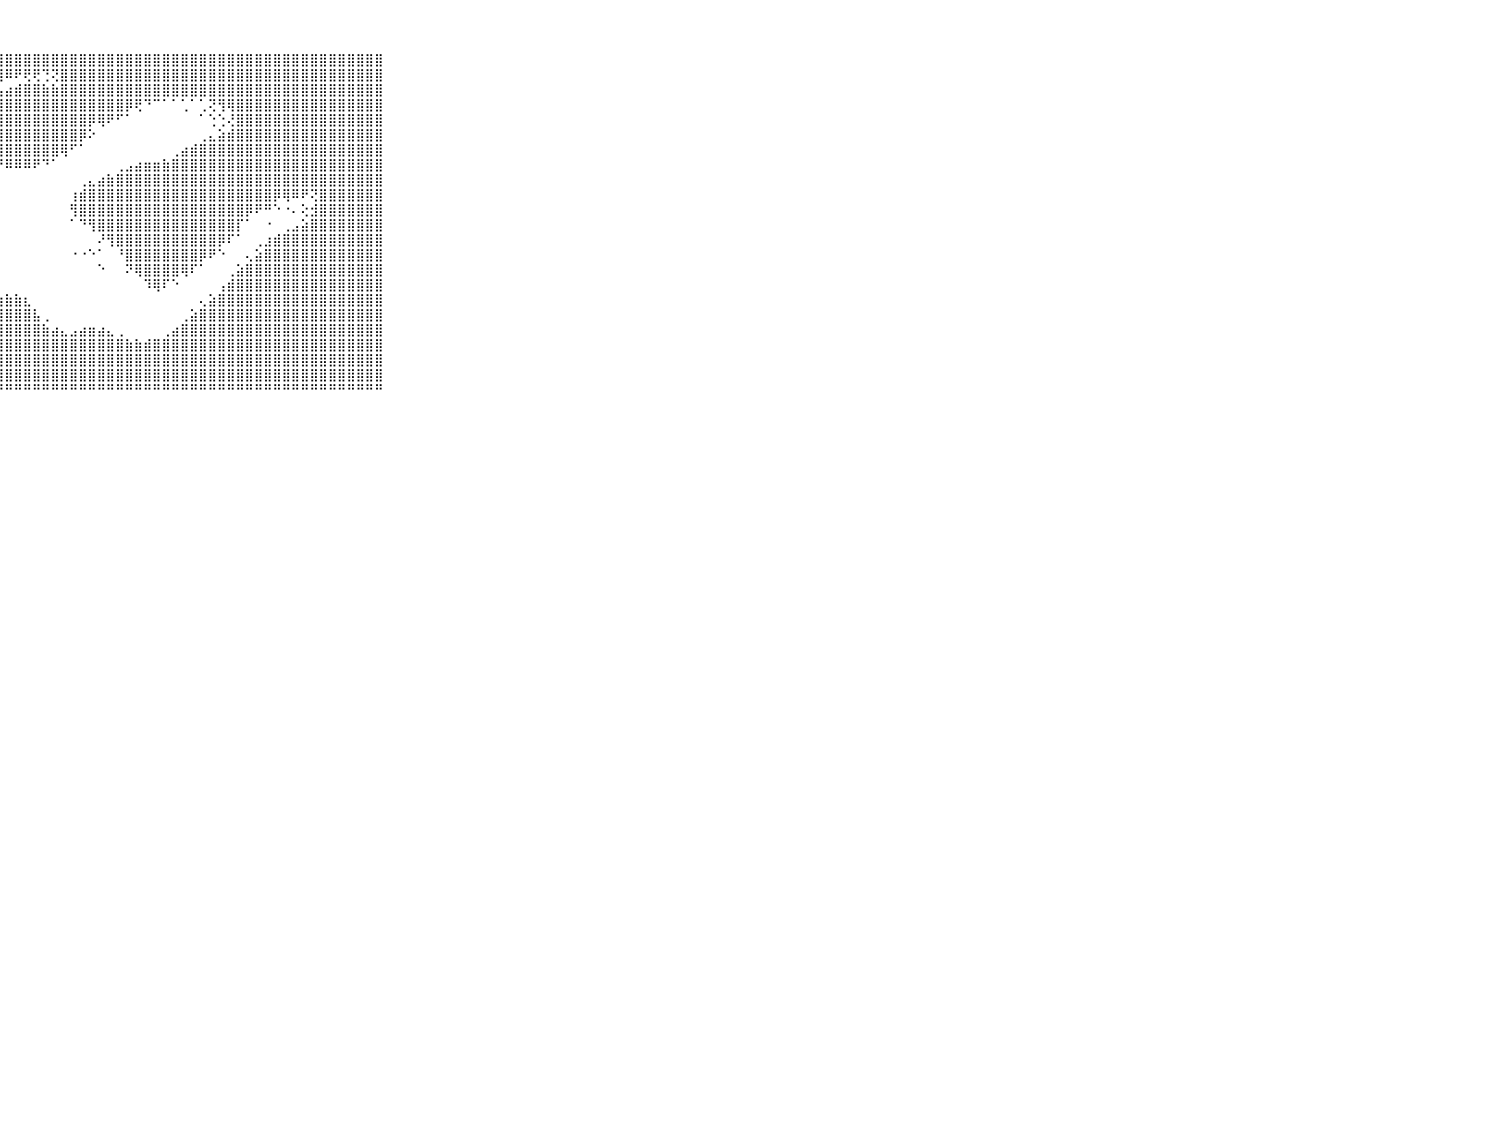

⠀⠀⠀⠀⠀⠀⠀⠀⠀⠀⠀⣿⣿⣿⣿⣿⣿⣿⣿⣿⣿⣿⣿⣿⣿⣿⣿⣿⣿⣿⣿⣿⣿⣿⣿⣿⣿⣿⣿⣿⣿⣿⣿⣿⣿⣿⣿⣿⣿⣿⣿⣿⣿⣿⣿⣿⣿⣿⣿⣿⣿⣿⣿⣿⣿⣿⣿⣿⣿⠀⠀⠀⠀⠀⠀⠀⠀⠀⠀⠀⠀
⠀⠀⠀⠀⠀⠀⠀⠀⠀⠀⠀⣿⣿⣿⣿⣿⣿⣿⣿⣿⣿⣿⣿⣿⣿⣿⡿⢿⠿⠟⢟⢟⢙⢝⣿⣿⣿⣿⣿⣿⣿⣿⣿⣿⣿⣿⣿⣿⣿⣿⣿⣿⣿⣿⣿⣿⣿⣿⣿⣿⣿⣿⣿⣿⣿⣿⣿⣿⣿⠀⠀⠀⠀⠀⠀⠀⠀⠀⠀⠀⠀
⠀⠀⠀⠀⠀⠀⠀⠀⠀⠀⠀⣿⣿⣿⣿⣿⣿⣿⡿⠿⠟⠛⠙⢉⣁⣄⣄⣤⣴⣾⣿⣿⣷⣷⣿⣿⣿⣿⣿⣿⣿⣿⣿⣿⣿⣿⣿⣿⣿⣿⣿⣿⣿⣿⣿⣿⣿⣿⣿⣿⣿⣿⣿⣿⣿⣿⣿⣿⣿⠀⠀⠀⠀⠀⠀⠀⠀⠀⠀⠀⠀
⠀⠀⠀⠀⠀⠀⠀⠀⠀⠀⠀⣿⢿⢟⠛⠙⠁⠀⠀⢀⣠⣴⣷⣿⣿⣿⣿⣿⣿⣿⣿⣿⣿⣿⣿⣿⣿⣿⣿⣿⣿⡿⢟⠙⠉⠁⠁⢁⠁⢁⢝⢻⢿⣿⣿⣿⣿⣿⣿⣿⣿⣿⣿⣿⣿⣿⣿⣿⣿⠀⠀⠀⠀⠀⠀⠀⠀⠀⠀⠀⠀
⠀⠀⠀⠀⠀⠀⠀⠀⠀⠀⠀⠀⠁⠀⢀⣄⣴⣷⣿⣿⣿⣿⣿⣿⣿⣿⣿⣿⣿⣿⣿⣿⣿⣿⣿⣿⣿⡿⢿⠟⠋⠁⠀⠀⠀⠀⠀⠀⠀⠁⢑⢑⢜⣿⣿⣿⣿⣿⣿⣿⣿⣿⣿⣿⣿⣿⣿⣿⣿⠀⠀⠀⠀⠀⠀⠀⠀⠀⠀⠀⠀
⠀⠀⠀⠀⠀⠀⠀⠀⠀⠀⠀⠀⠀⠁⠙⠛⠻⠿⢿⣿⣿⣿⣿⣿⣿⣿⣿⣿⣿⣿⣿⣿⣿⣿⣿⣿⡿⠕⠀⠀⠀⠀⠀⠀⠀⠀⠀⠀⠀⢀⣄⣵⣾⣿⣿⣿⣿⣿⣿⣿⣿⣿⣿⣿⣿⣿⣿⣿⣿⠀⠀⠀⠀⠀⠀⠀⠀⠀⠀⠀⠀
⠀⠀⠀⠀⠀⠀⠀⠀⠀⠀⠀⠀⠀⠀⠀⠀⠀⠀⠀⠀⠁⠉⠙⠟⢿⣿⣿⣿⣿⣿⣿⣿⣿⣿⢿⠋⠁⠀⠀⠀⠀⠀⠀⠀⠀⠀⢀⣴⣾⣿⣿⣿⣿⣿⣿⣿⣿⣿⣿⣿⣿⣿⣿⣿⣿⣿⣿⣿⣿⠀⠀⠀⠀⠀⠀⠀⠀⠀⠀⠀⠀
⠀⠀⠀⠀⠀⠀⠀⠀⠀⠀⠀⠀⠀⠀⠀⠀⠀⠀⠀⠀⠀⠀⠀⠀⠀⠁⠝⠟⠿⠿⠿⠟⠙⠁⠀⠀⠀⠀⠀⠀⢀⣠⣴⣶⣶⣷⣿⣿⣿⣿⣿⣿⣿⣿⣿⣿⣿⣿⣿⣿⣿⣿⣿⣿⣿⣿⣿⣿⣿⠀⠀⠀⠀⠀⠀⠀⠀⠀⠀⠀⠀
⠀⠀⠀⠀⠀⠀⠀⠀⠀⠀⠀⠀⠀⠀⠀⠀⠀⠀⠁⠀⠀⠀⠀⠀⠀⠀⠀⠀⠀⠀⠀⠀⠀⠀⠀⠀⢀⣄⣴⣷⣿⣿⣿⣿⣿⣿⣿⣿⣿⣿⣿⣿⣿⣿⣿⣿⣿⣿⣿⣿⣿⣿⣿⣿⣿⣿⣿⣿⣿⠀⠀⠀⠀⠀⠀⠀⠀⠀⠀⠀⠀
⠀⠀⠀⠀⠀⠀⠀⠀⠀⠀⠀⠀⠀⠀⠀⠀⠀⠀⠀⠀⠀⠀⠀⠀⠀⠀⠀⠀⠀⠀⠀⠀⠀⠀⠀⢰⣾⣿⣿⣿⣿⣿⣿⣿⣿⣿⣿⣿⣿⣿⣿⣿⣿⣿⣿⣿⣿⡿⢿⠿⠟⢝⣿⣿⣿⣿⣿⣿⣿⠀⠀⠀⠀⠀⠀⠀⠀⠀⠀⠀⠀
⠀⠀⠀⠀⠀⠀⠀⠀⠀⠀⠀⠀⠀⠀⠀⠀⠀⠀⠀⠀⠀⠀⠀⠀⠀⠀⠀⠀⠀⠀⠀⠀⠀⠀⠀⢻⣿⣿⣿⣿⣿⣿⣿⣿⣿⣿⣿⣿⣿⣿⣿⣿⣿⣿⡿⠟⠛⠑⠐⠄⢕⣺⣿⣿⣿⣿⣿⣿⣿⠀⠀⠀⠀⠀⠀⠀⠀⠀⠀⠀⠀
⠀⠀⠀⠀⠀⠀⠀⠀⠀⠀⠀⠀⠀⠀⠀⠀⠀⠀⠀⠀⠀⠀⠀⠀⠀⠀⠀⠀⠀⠀⠀⠀⠀⠀⠀⠁⠙⢻⣿⣿⣿⣿⣿⣿⣿⣿⣿⣿⣿⣿⣿⣿⣿⡏⠁⠀⠐⠀⢀⣠⣵⣿⣿⣿⣿⣿⣿⣿⣿⠀⠀⠀⠀⠀⠀⠀⠀⠀⠀⠀⠀
⠀⠀⠀⠀⠀⠀⠀⠀⠀⠀⠀⠀⠀⠀⠀⠀⠀⠀⠀⠀⠀⠀⠀⠀⠀⠀⠀⠀⠀⠀⠀⠀⠀⠀⠀⠀⠀⠀⠜⢻⣿⣿⣿⣿⣿⣿⣿⣿⣿⣿⣿⡿⠏⠁⠀⢀⣰⣾⣿⣿⣿⣿⣿⣿⣿⣿⣿⣿⣿⠀⠀⠀⠀⠀⠀⠀⠀⠀⠀⠀⠀
⠀⠀⠀⠀⠀⠀⠀⠀⠀⠀⠀⠀⠀⠀⠀⠀⠀⠀⠀⠀⠀⠀⠀⠀⠀⠀⠀⠀⠀⠀⠀⠀⠀⠀⠀⠐⠐⠑⠁⠀⠘⣿⣿⣿⣿⣿⣿⣿⣿⡿⠟⠑⠀⠀⢄⣵⣿⣿⣿⣿⣿⣿⣿⣿⣿⣿⣿⣿⣿⠀⠀⠀⠀⠀⠀⠀⠀⠀⠀⠀⠀
⠀⠀⠀⠀⠀⠀⠀⠀⠀⠀⠀⠀⠀⠀⠀⠀⠀⠀⠀⠀⠀⠀⠀⠀⠀⠀⠀⠀⠀⠀⠀⠀⠀⠀⠀⠀⠀⠀⠑⠀⠀⠝⢿⣿⣿⣿⣿⢿⠏⠁⠀⠀⢀⣵⣿⣿⣿⣿⣿⣿⣿⣿⣿⣿⣿⣿⣿⣿⣿⠀⠀⠀⠀⠀⠀⠀⠀⠀⠀⠀⠀
⠀⠀⠀⠀⠀⠀⠀⠀⠀⠀⠀⠀⠀⠀⠀⠀⠀⠀⠀⠀⠀⠀⠀⠀⠀⠀⠀⠀⠀⠀⠀⠀⠀⠀⠀⠀⠀⠀⠀⠀⠀⠀⠀⠹⢿⠏⠑⠀⠀⠀⠀⢠⣾⣿⣿⣿⣿⣿⣿⣿⣿⣿⣿⣿⣿⣿⣿⣿⣿⠀⠀⠀⠀⠀⠀⠀⠀⠀⠀⠀⠀
⠀⠀⠀⠀⠀⠀⠀⠀⠀⠀⠀⠀⠀⠀⠀⠀⠀⠀⠀⠀⠀⠀⠀⠀⠀⢀⣄⣴⣷⣷⣆⠀⠀⠀⠀⠀⠀⠀⠀⠀⠀⠀⠀⠀⠀⠀⠀⠀⠀⢄⣵⣿⣿⣿⣿⣿⣿⣿⣿⣿⣿⣿⣿⣿⣿⣿⣿⣿⣿⠀⠀⠀⠀⠀⠀⠀⠀⠀⠀⠀⠀
⠀⠀⠀⠀⠀⠀⠀⠀⠀⠀⠀⠀⠀⠀⠀⠀⠀⠀⠀⠀⠀⢀⣄⣴⣶⣿⣿⣿⣿⣿⣿⣧⢀⠀⠀⠀⠀⠀⠀⠀⠀⠀⠀⠀⠀⠀⠀⢀⣵⣿⣿⣿⣿⣿⣿⣿⣿⣿⣿⣿⣿⣿⣿⣿⣿⣿⣿⣿⣿⠀⠀⠀⠀⠀⠀⠀⠀⠀⠀⠀⠀
⠀⠀⠀⠀⠀⠀⠀⠀⠀⠀⠀⠀⠀⠀⠀⠀⢀⣠⣴⣶⣷⣿⣿⣿⣿⣿⣿⣿⣿⣿⣿⣿⣷⣴⣄⣠⣴⣶⣴⣄⢀⠀⠀⠀⠀⢀⣴⣿⣿⣿⣿⣿⣿⣿⣿⣿⣿⣿⣿⣿⣿⣿⣿⣿⣿⣿⣿⣿⣿⠀⠀⠀⠀⠀⠀⠀⠀⠀⠀⠀⠀
⠀⠀⠀⠀⠀⠀⠀⠀⠀⠀⠀⠀⠀⢀⣠⣼⣿⣿⣿⣿⣿⣿⣿⣿⣿⣿⣿⣿⣿⣿⣿⣿⣿⣿⣿⣿⣿⣿⣿⣿⣿⣷⣷⣾⣿⣿⣿⣿⣿⣿⣿⣿⣿⣿⣿⣿⣿⣿⣿⣿⣿⣿⣿⣿⣿⣿⣿⣿⣿⠀⠀⠀⠀⠀⠀⠀⠀⠀⠀⠀⠀
⠀⠀⠀⠀⠀⠀⠀⠀⠀⠀⠀⠀⢰⣿⣿⣿⣿⣿⣿⣿⣿⣿⣿⣿⣿⣿⣿⣿⣿⣿⣿⣿⣿⣿⣿⣿⣿⣿⣿⣿⣿⣿⣿⣿⣿⣿⣿⣿⣿⣿⣿⣿⣿⣿⣿⣿⣿⣿⣿⣿⣿⣿⣿⣿⣿⣿⣿⣿⣿⠀⠀⠀⠀⠀⠀⠀⠀⠀⠀⠀⠀
⠀⠀⠀⠀⠀⠀⠀⠀⠀⠀⠀⣷⣿⣿⣿⣿⣿⣿⣿⣿⣿⣿⣿⣿⣿⣿⣿⣿⣿⣿⣿⣿⣿⣿⣿⣿⣿⣿⣿⣿⣿⣿⣿⣿⣿⣿⣿⣿⣿⣿⣿⣿⣿⣿⣿⣿⣿⣿⣿⣿⣿⣿⣿⣿⣿⣿⣿⣿⣿⠀⠀⠀⠀⠀⠀⠀⠀⠀⠀⠀⠀
⠀⠀⠀⠀⠀⠀⠀⠀⠀⠀⠀⠛⠛⠛⠛⠛⠛⠛⠛⠛⠛⠛⠛⠛⠛⠛⠛⠛⠛⠛⠛⠛⠛⠛⠛⠛⠛⠛⠛⠛⠛⠛⠛⠛⠛⠛⠛⠛⠛⠛⠛⠛⠛⠛⠛⠛⠛⠛⠛⠛⠛⠛⠛⠛⠛⠛⠛⠛⠛⠀⠀⠀⠀⠀⠀⠀⠀⠀⠀⠀⠀